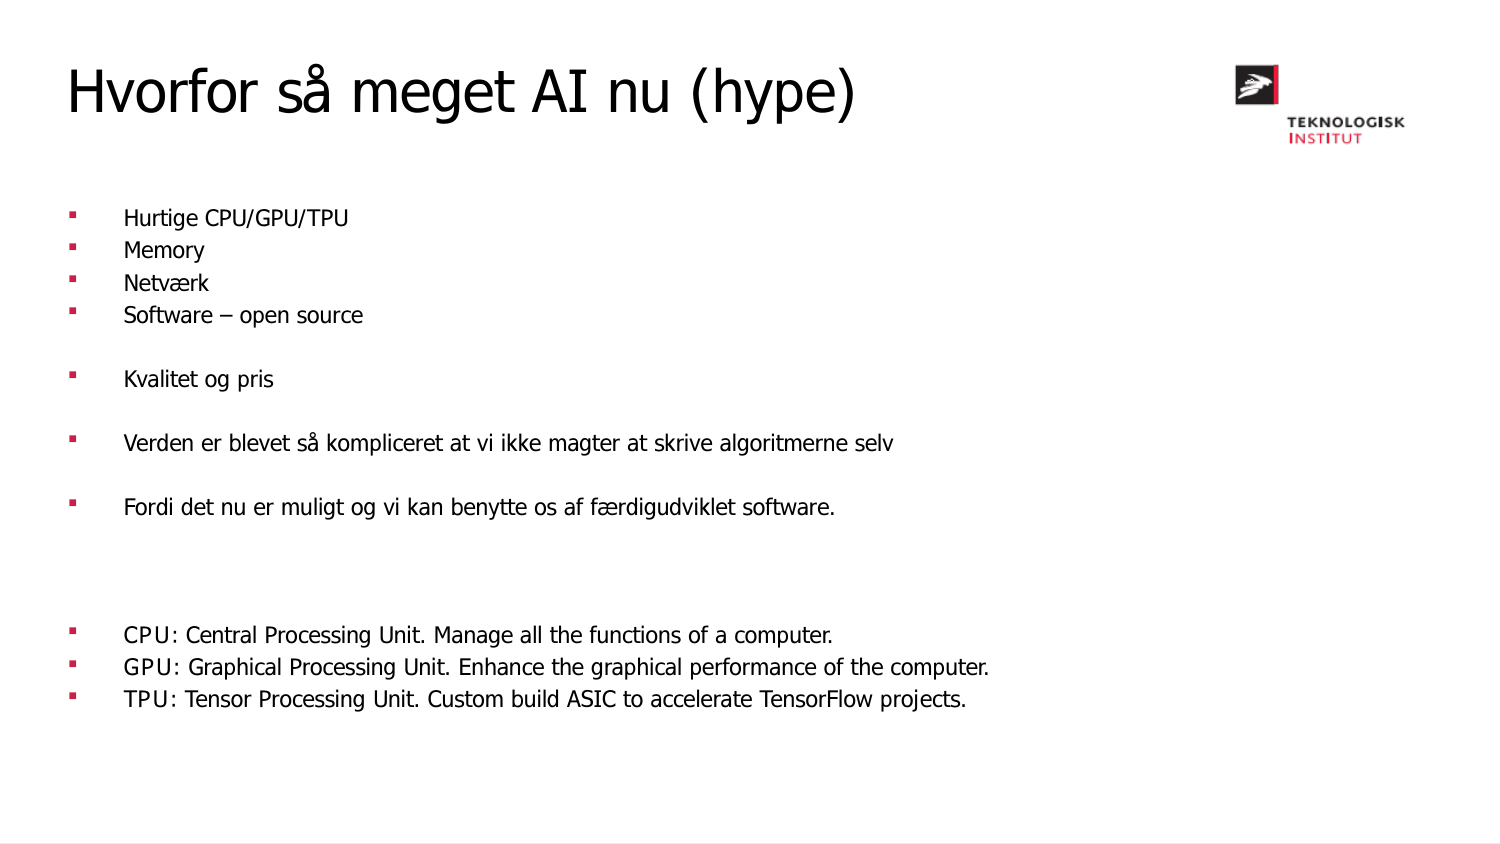

Hvorfor så meget AI nu (hype)
Hurtige CPU/GPU/TPU
Memory
Netværk
Software – open source

Kvalitet og pris

Verden er blevet så kompliceret at vi ikke magter at skrive algoritmerne selv

Fordi det nu er muligt og vi kan benytte os af færdigudviklet software.

CPU: Central Processing Unit. Manage all the functions of a computer.
GPU: Graphical Processing Unit. Enhance the graphical performance of the computer.
TPU: Tensor Processing Unit. Custom build ASIC to accelerate TensorFlow projects.